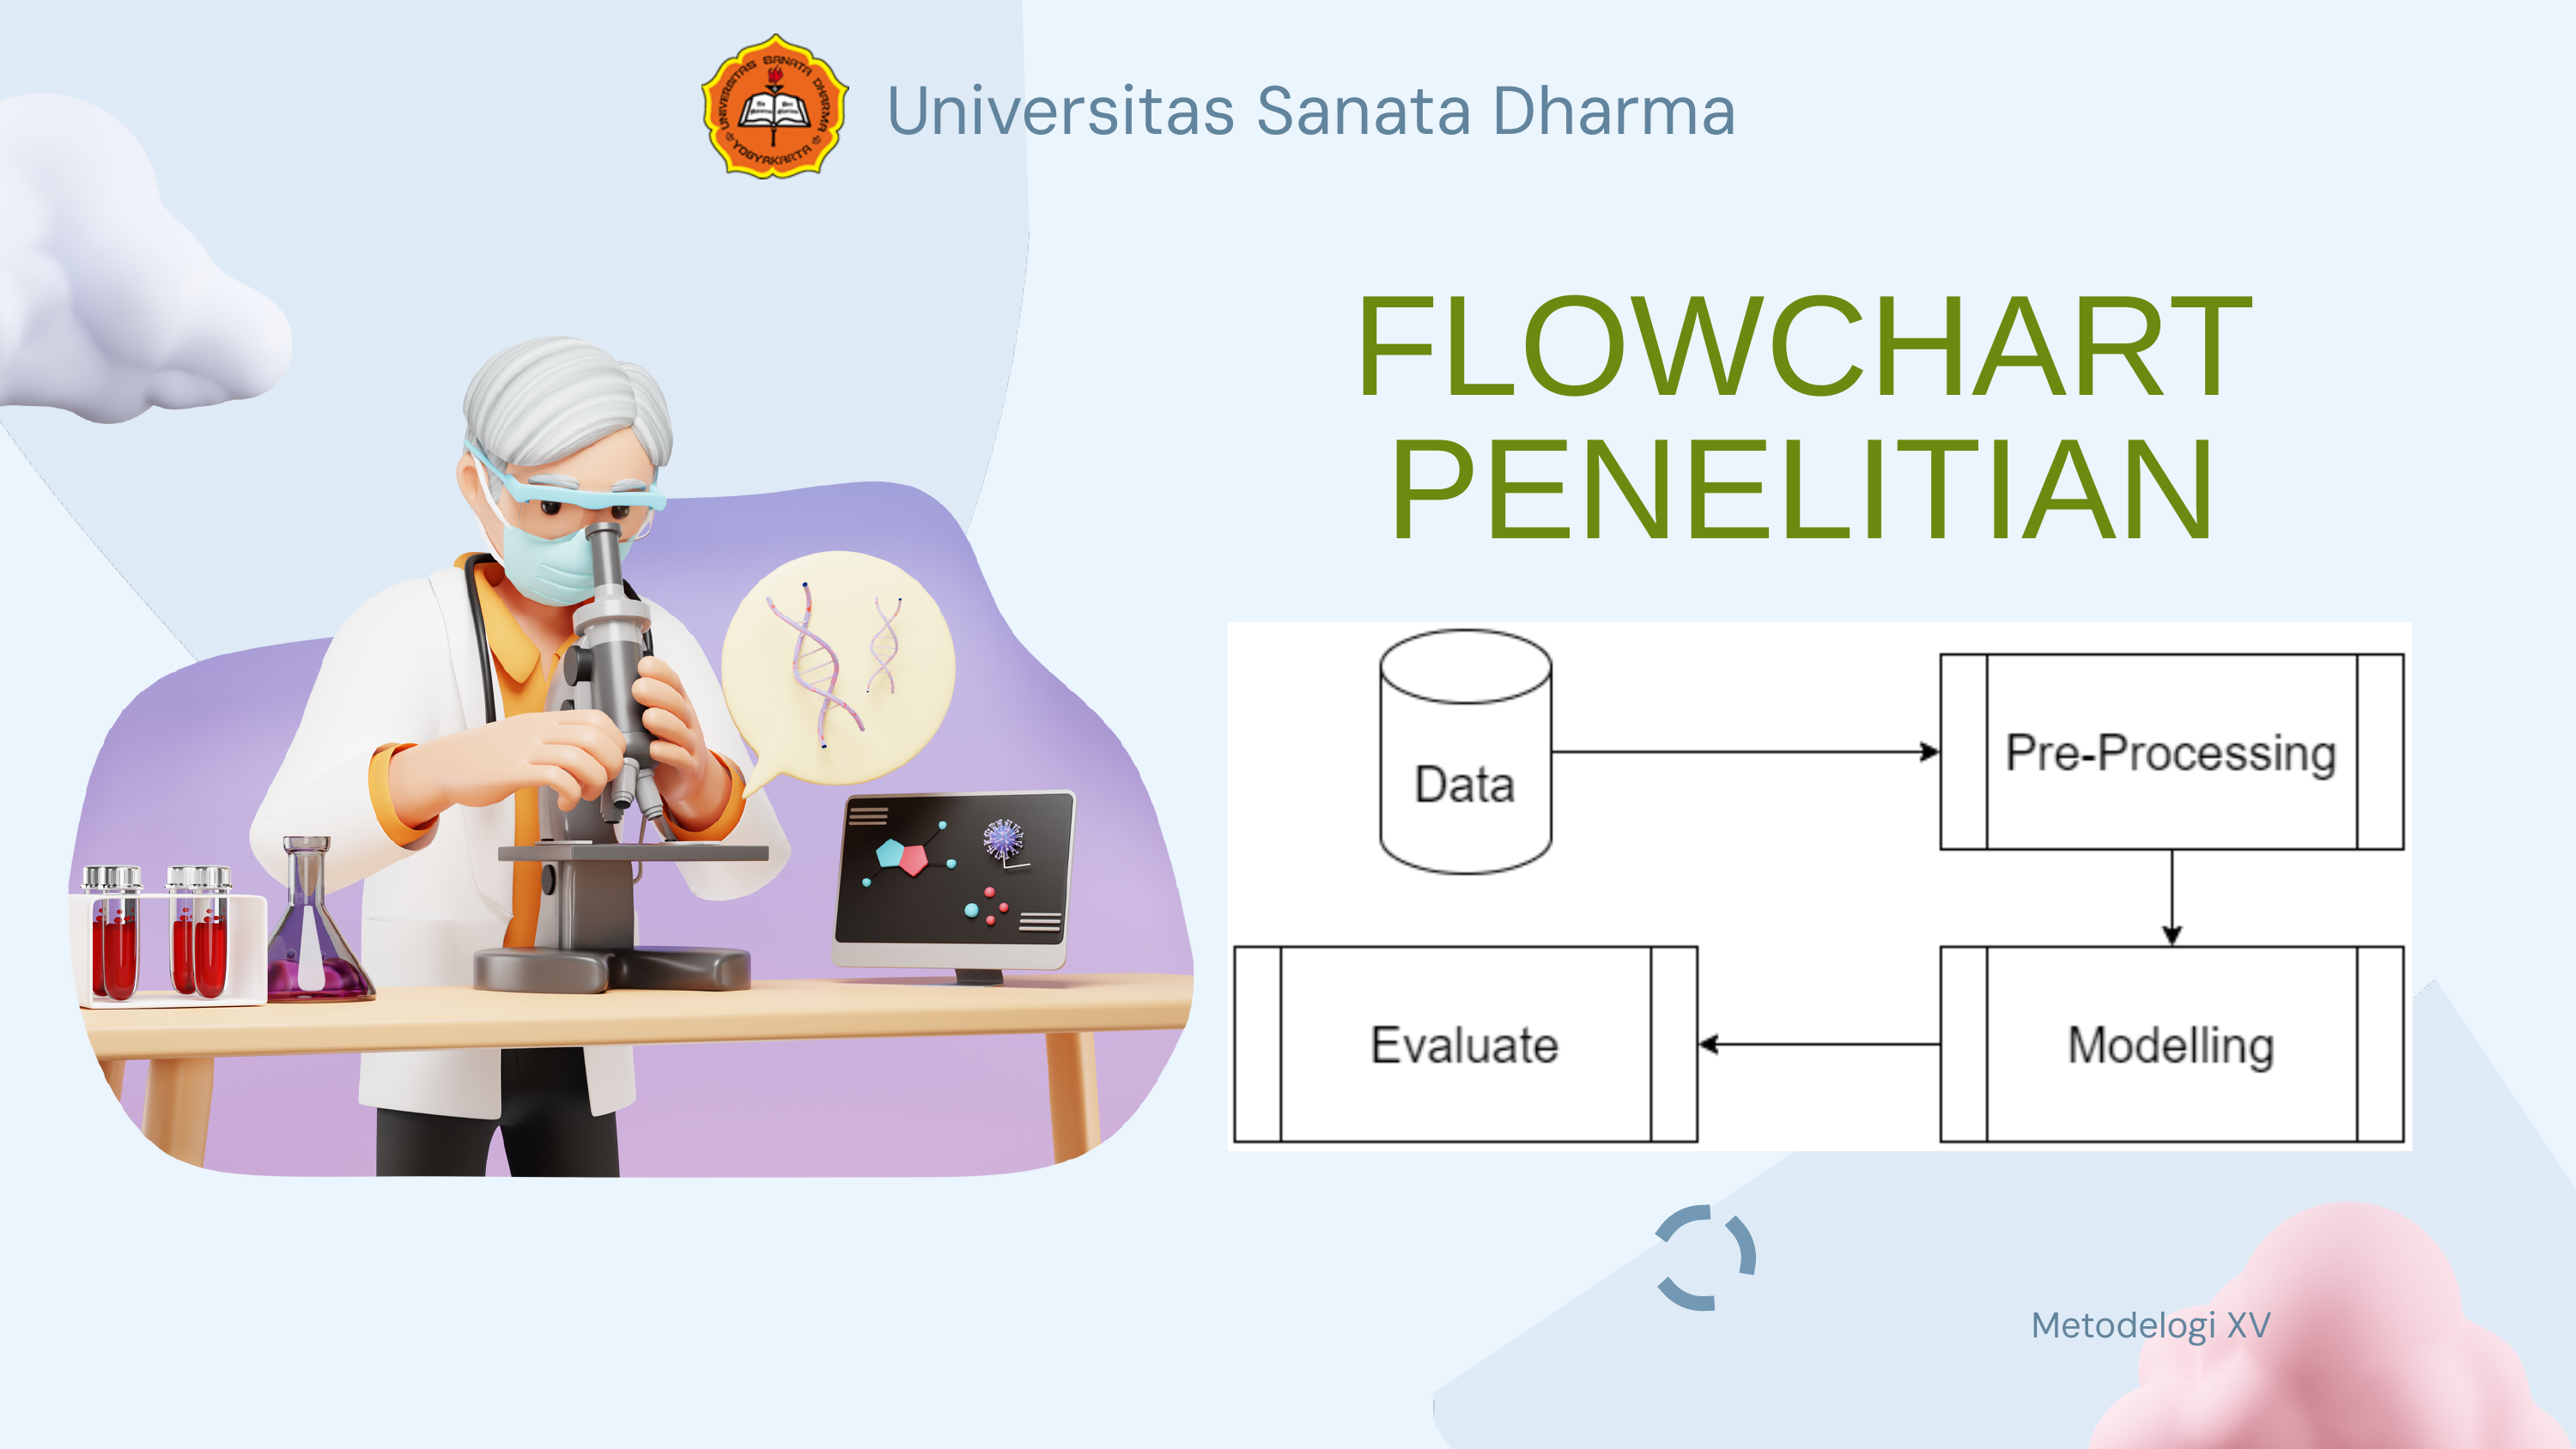

Universitas Sanata Dharma

FLOWCHART PENELITIAN

Metodelogi XV